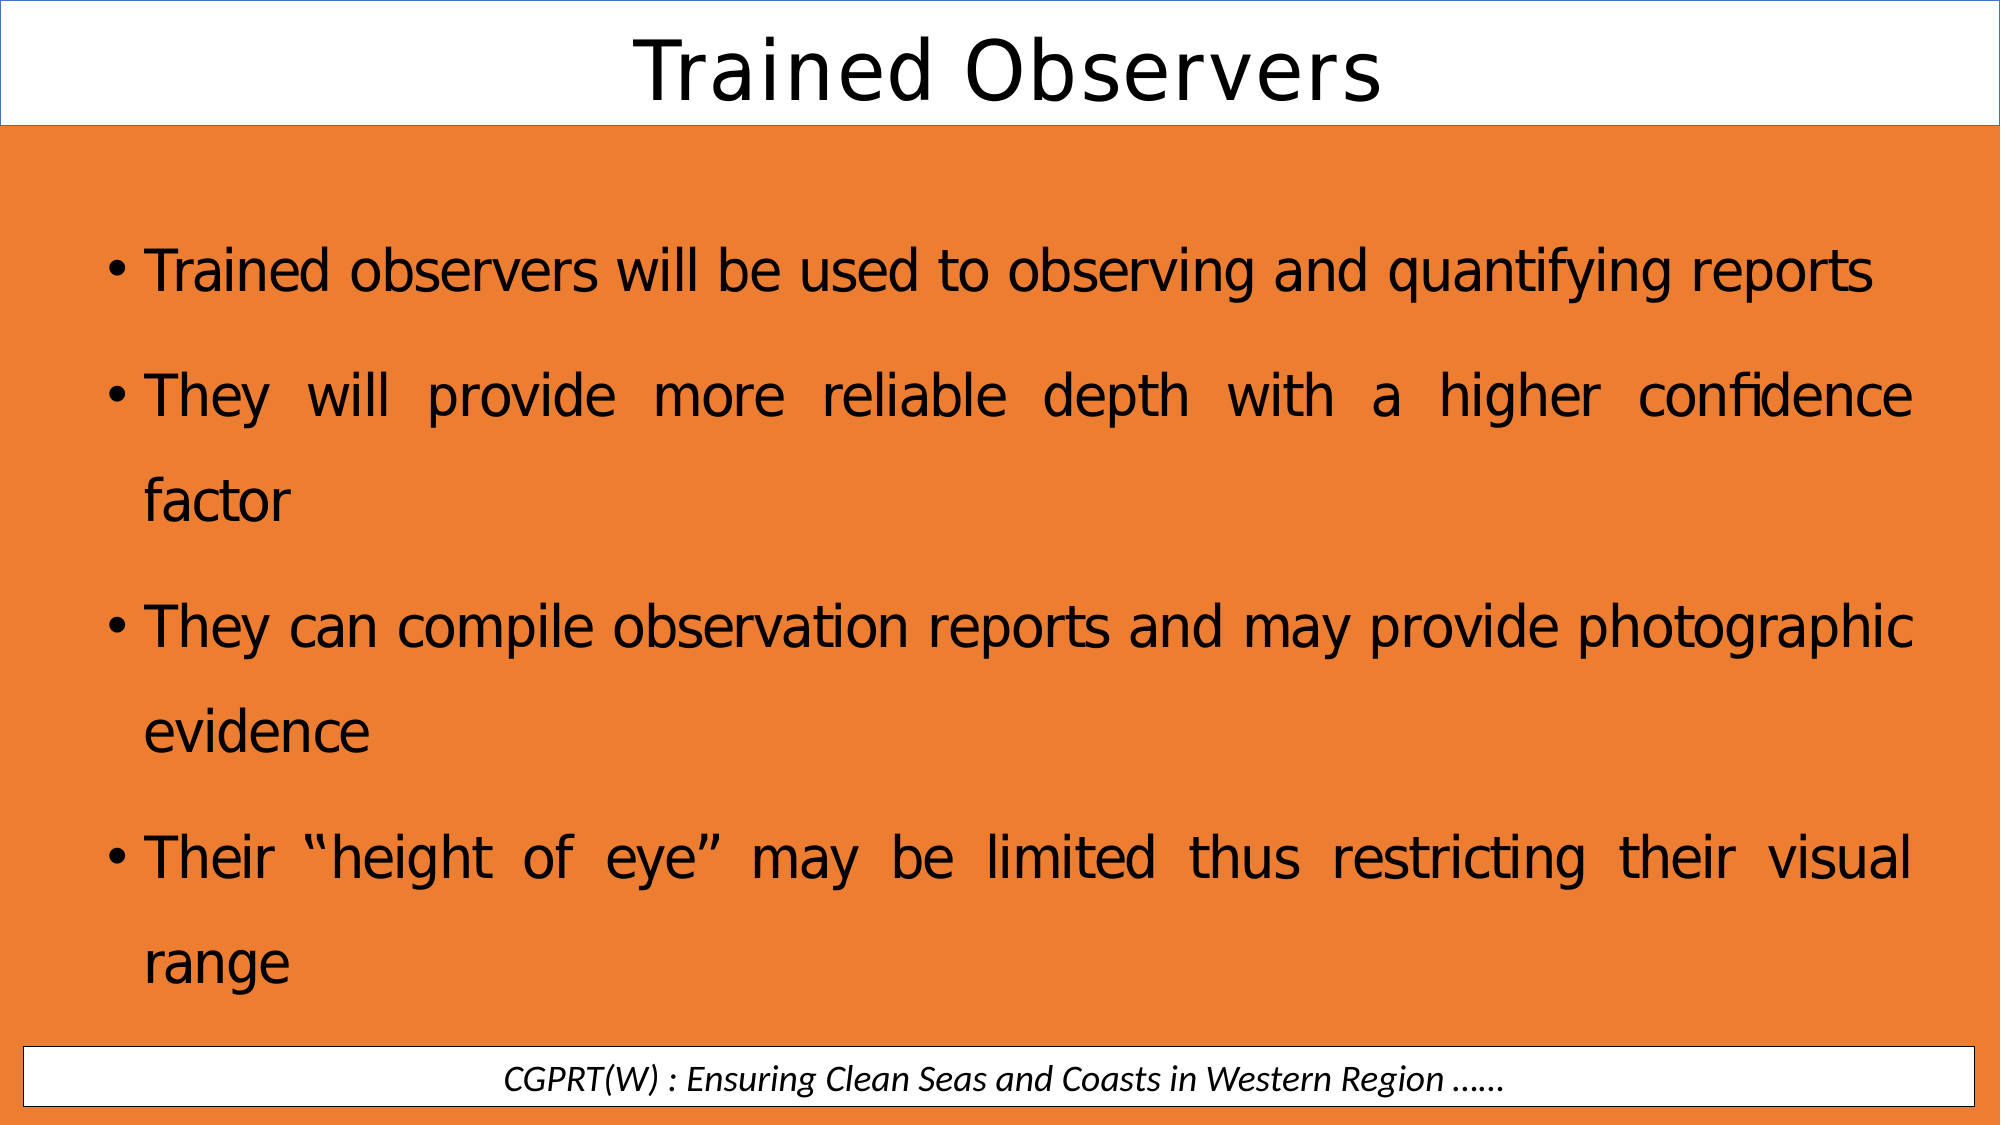

Trained Observers
Trained observers will be used to observing and quantifying reports
They will provide more reliable depth with a higher confidence factor
They can compile observation reports and may provide photographic evidence
Their “height of eye” may be limited thus restricting their visual range
 CGPRT(W) : Ensuring Clean Seas and Coasts in Western Region ……